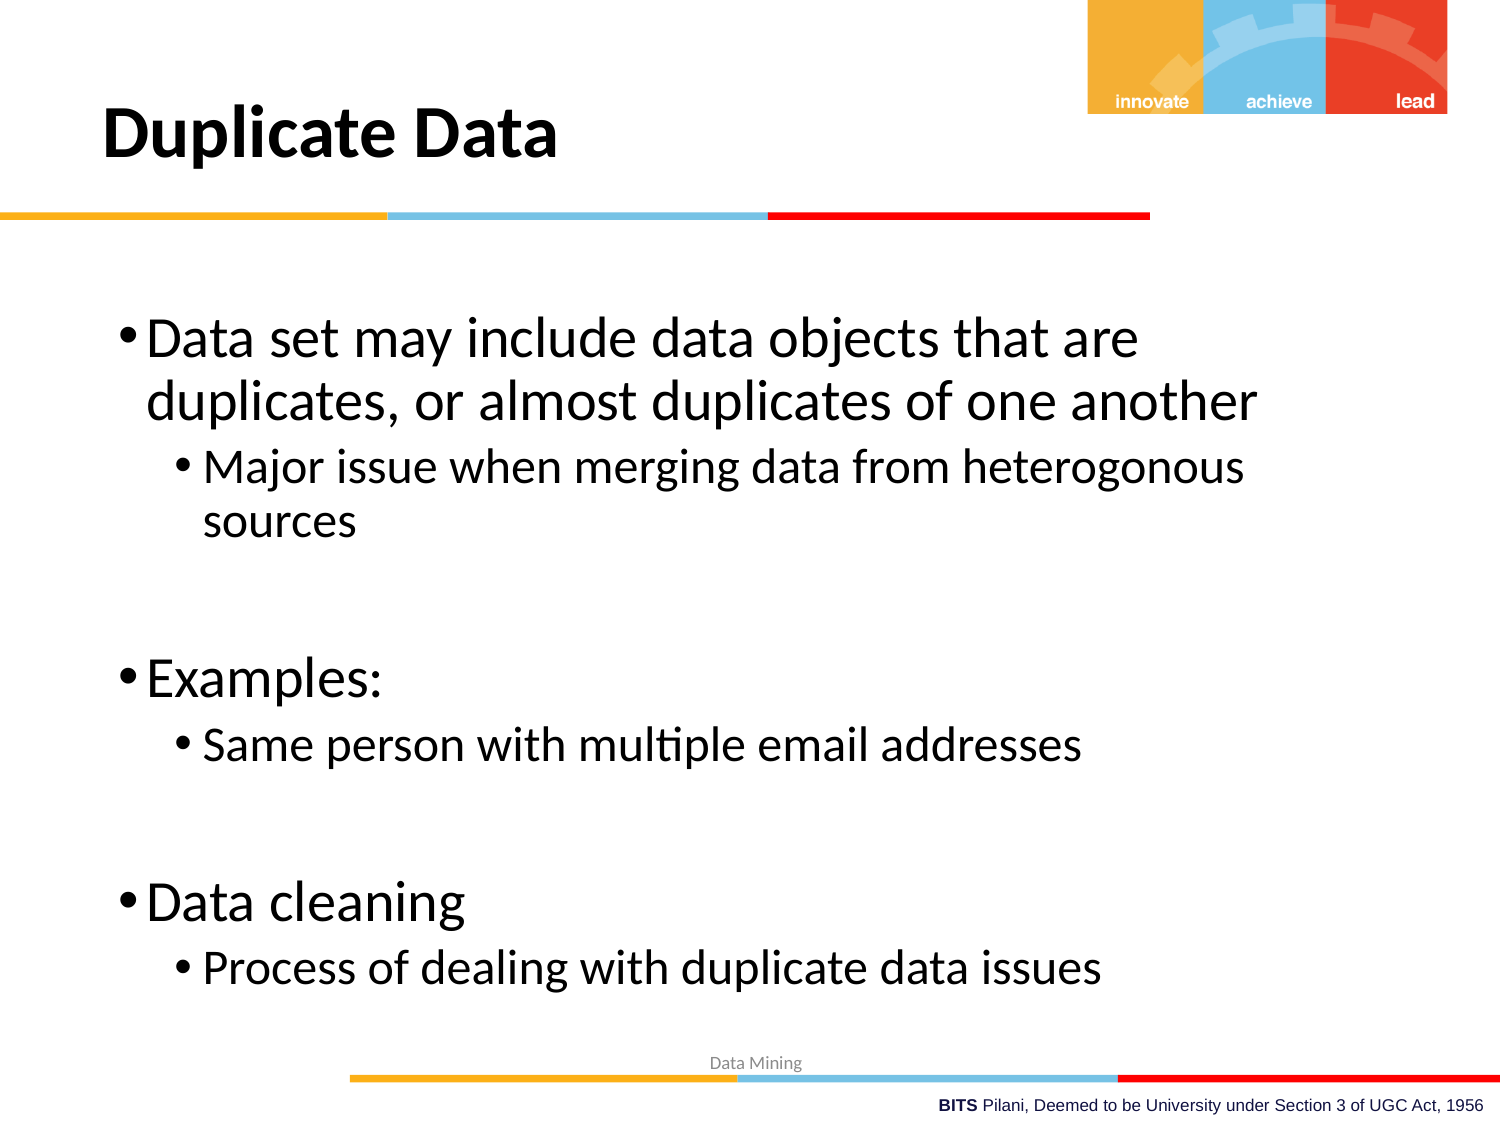

# Duplicate Data
Data set may include data objects that are duplicates, or almost duplicates of one another
Major issue when merging data from heterogonous sources

Examples:
Same person with multiple email addresses

Data cleaning
Process of dealing with duplicate data issues